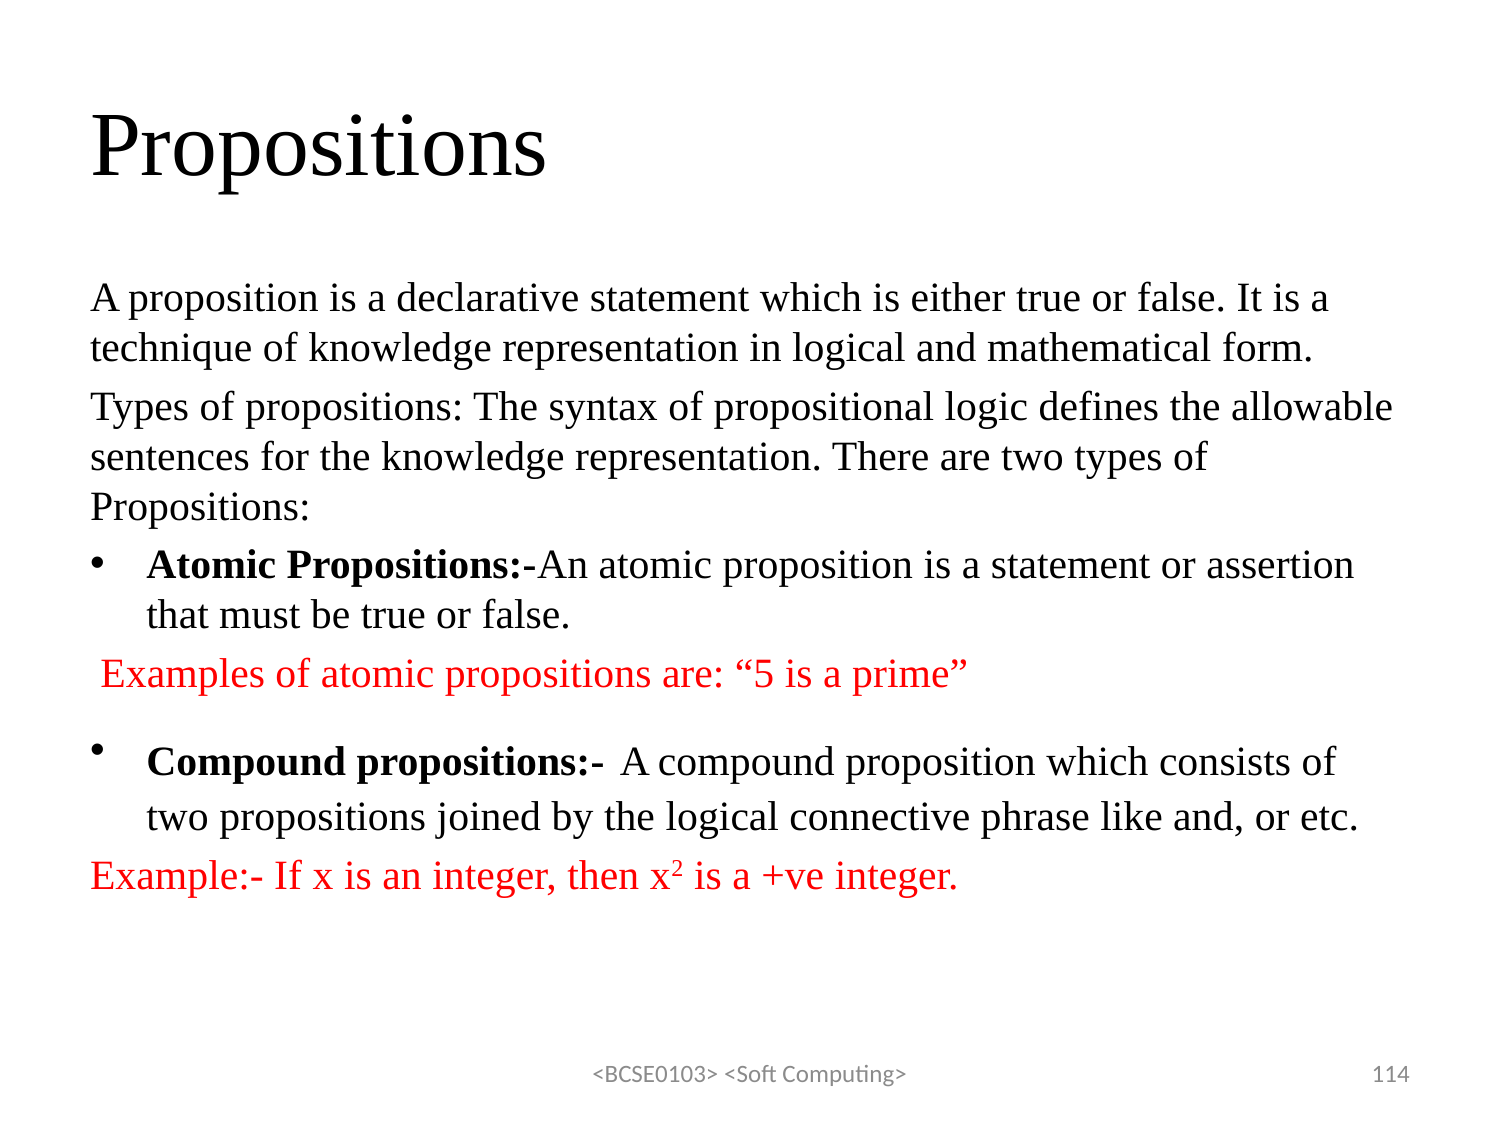

# Propositions
A proposition is a declarative statement which is either true or false. It is a technique of knowledge representation in logical and mathematical form.
Types of propositions: The syntax of propositional logic defines the allowable sentences for the knowledge representation. There are two types of Propositions:
Atomic Propositions:-An atomic proposition is a statement or assertion that must be true or false.
 Examples of atomic propositions are: “5 is a prime”
Compound propositions:- A compound proposition which consists of two propositions joined by the logical connective phrase like and, or etc.
Example:- If x is an integer, then x2 is a +ve integer.

<BCSE0103> <Soft Computing>
114